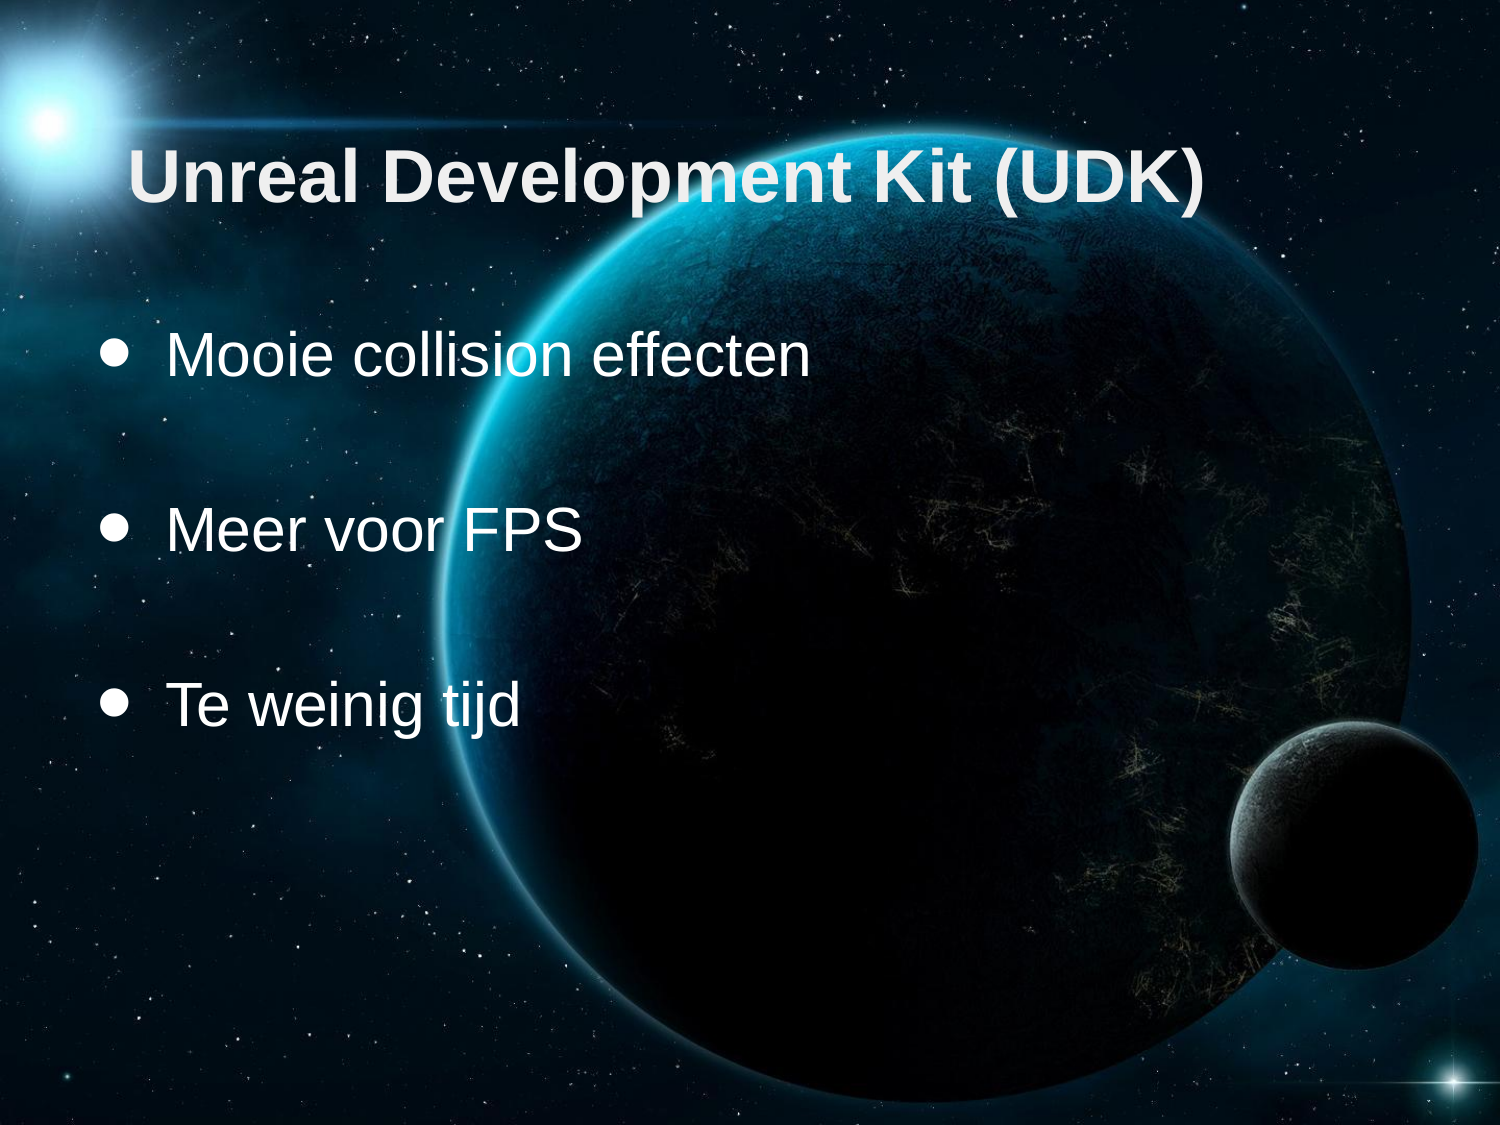

# Unreal Development Kit (UDK)
Mooie collision effecten

Meer voor FPS

Te weinig tijd